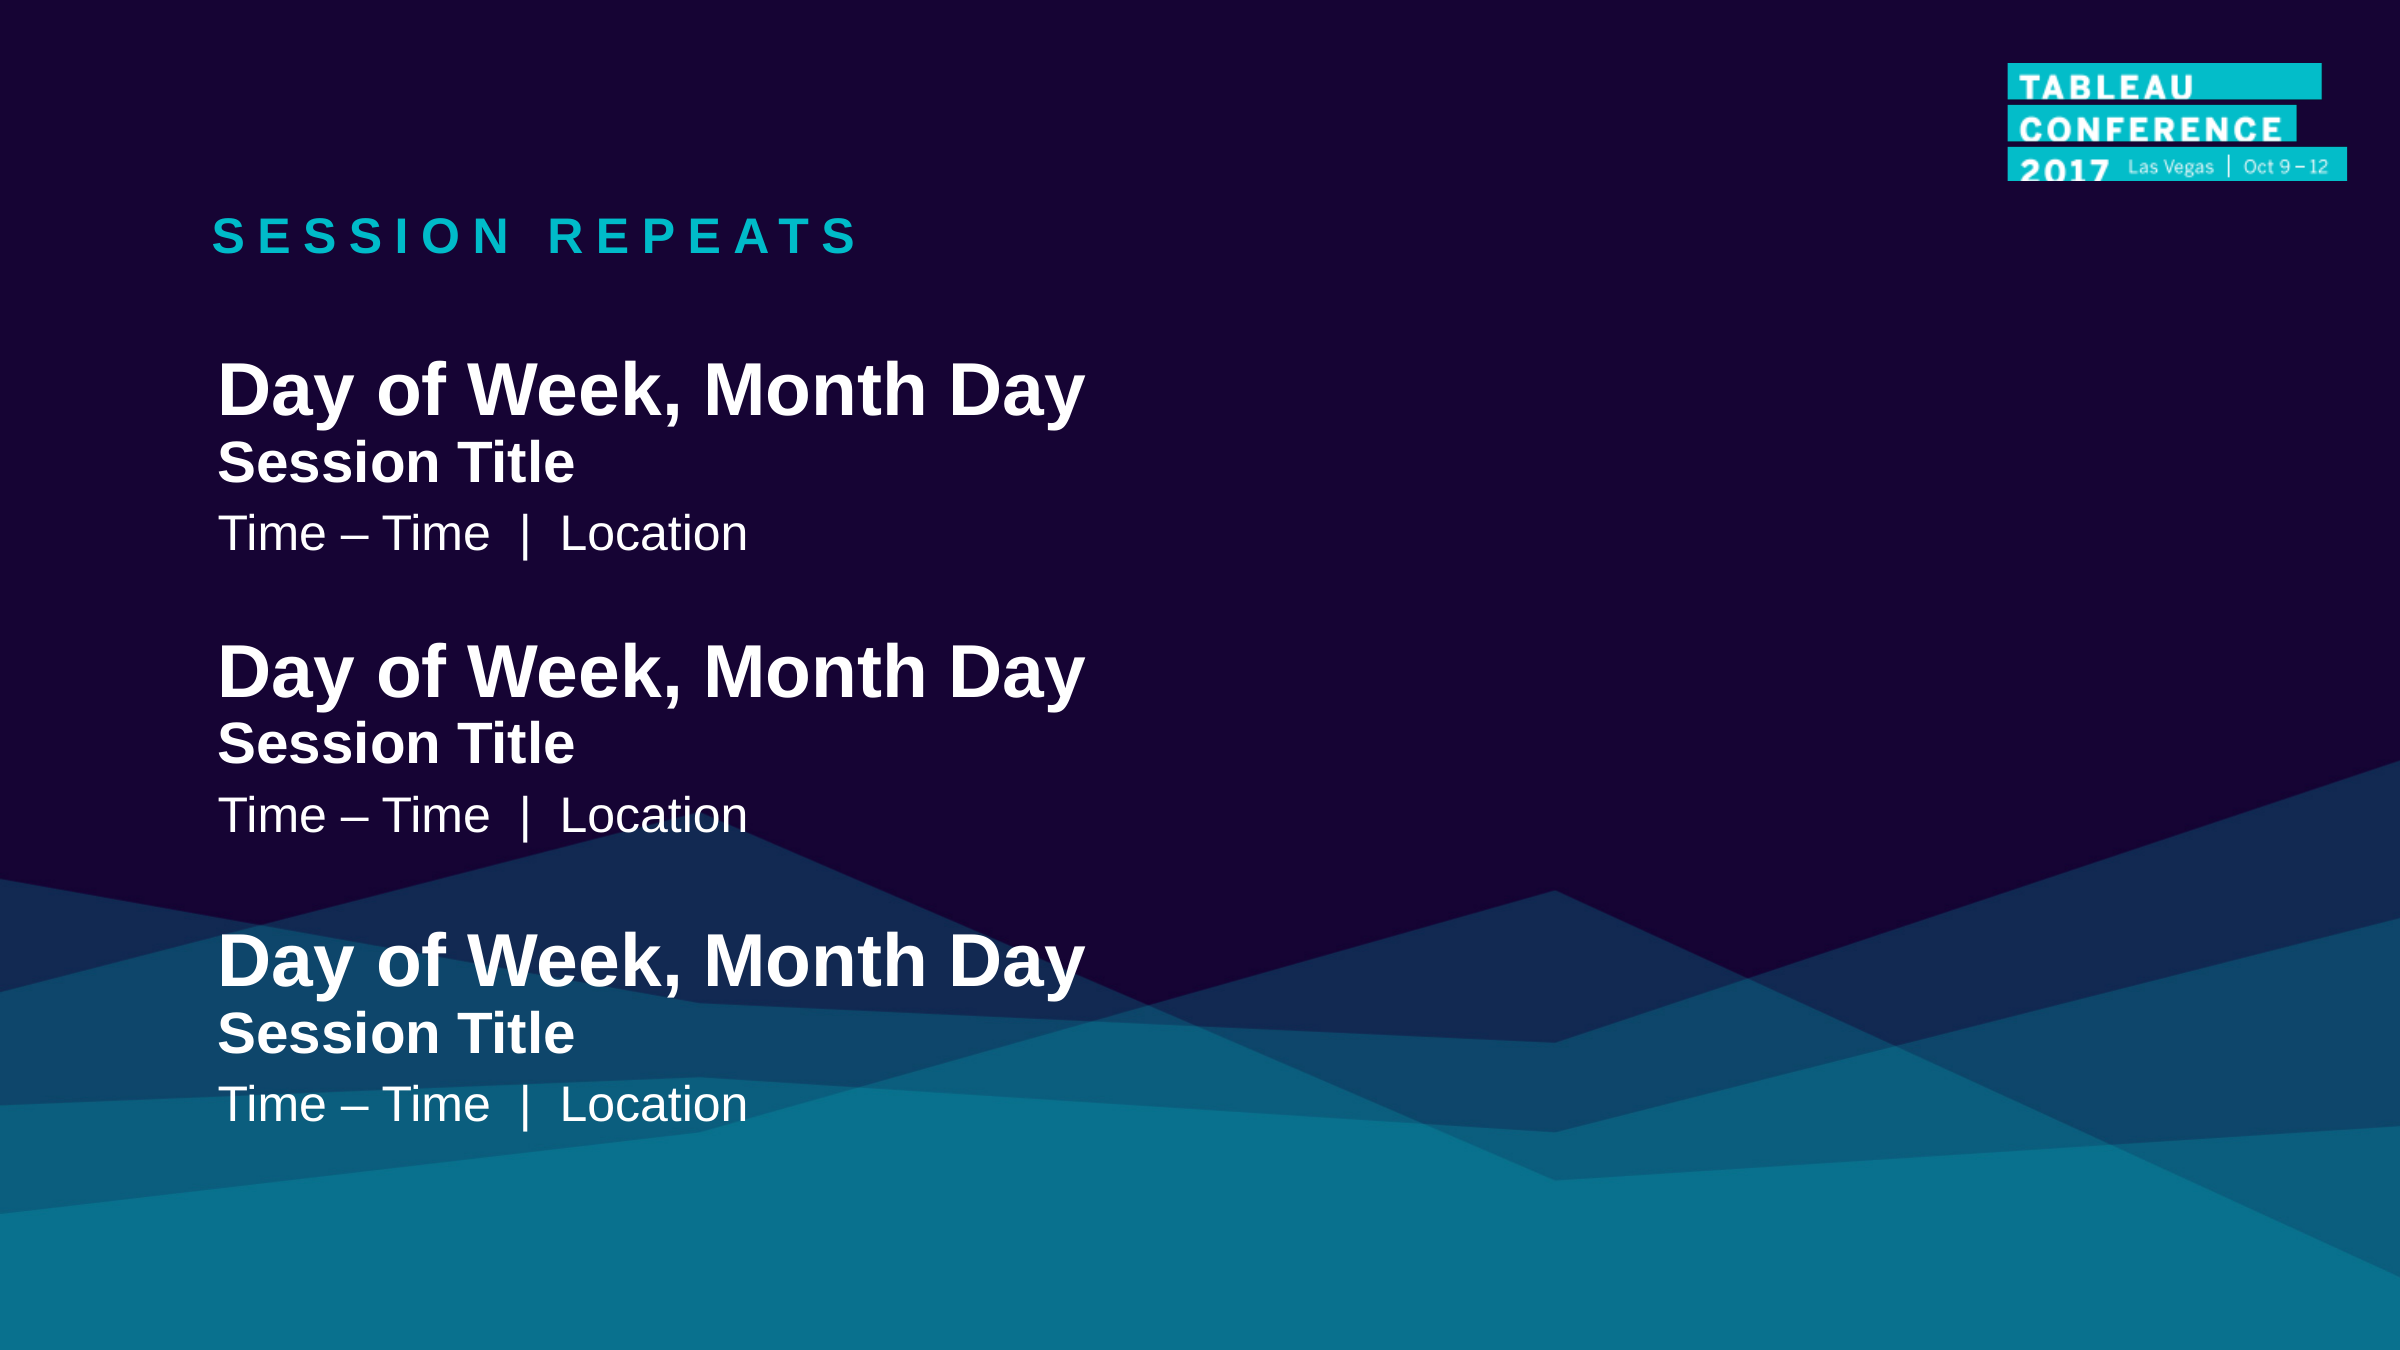

SESSION REPEATS
Day of Week, Month Day
Session Title
Time – Time  |  Location
Day of Week, Month Day
Session Title
Time – Time  |  Location
Day of Week, Month Day
Session Title
Time – Time  |  Location